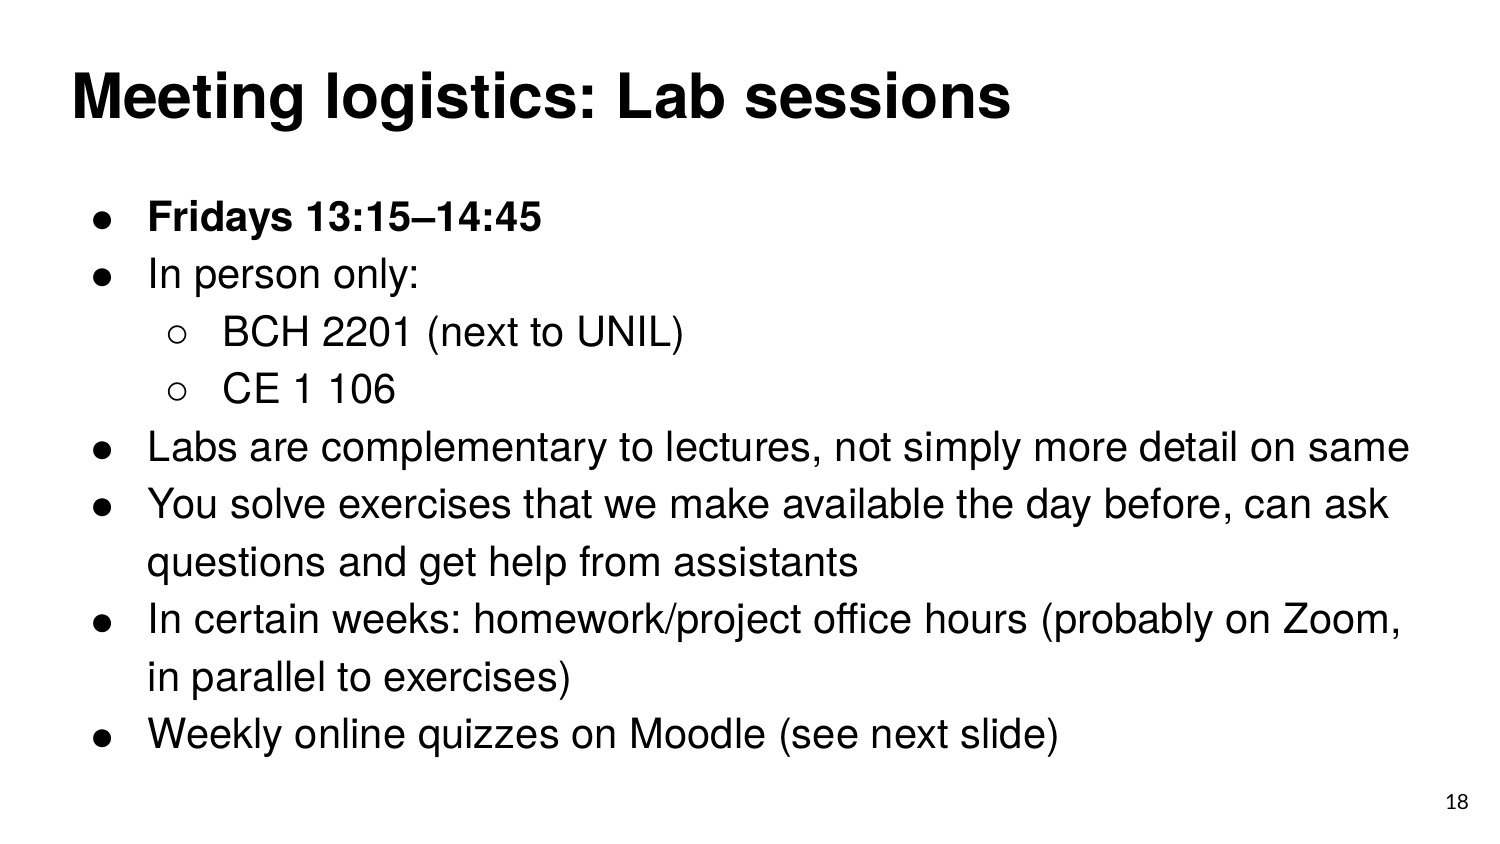

# Meeting logistics: Lab sessions
Fridays 13:15–14:45
In person only:
BCH 2201 (next to UNIL)
CE 1 106
Labs are complementary to lectures, not simply more detail on same
You solve exercises that we make available the day before, can ask questions and get help from assistants
In certain weeks: homework/project office hours (probably on Zoom, in parallel to exercises)
Weekly online quizzes on Moodle (see next slide)
18